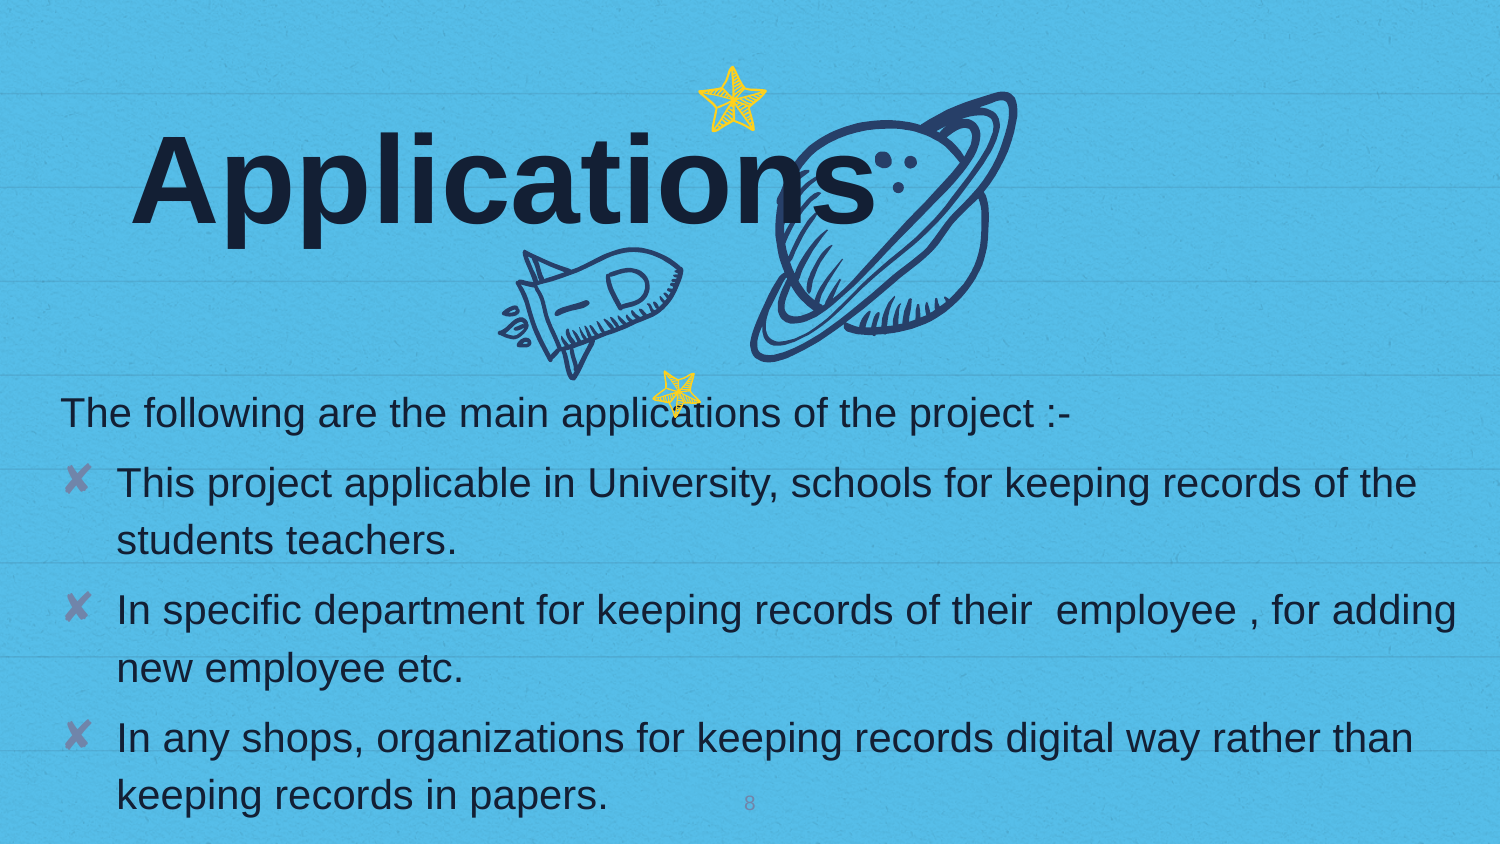

Applications

The following are the main applications of the project :-
This project applicable in University, schools for keeping records of the students teachers.
In specific department for keeping records of their  employee , for adding new employee etc.
In any shops, organizations for keeping records digital way rather than keeping records in papers.

8